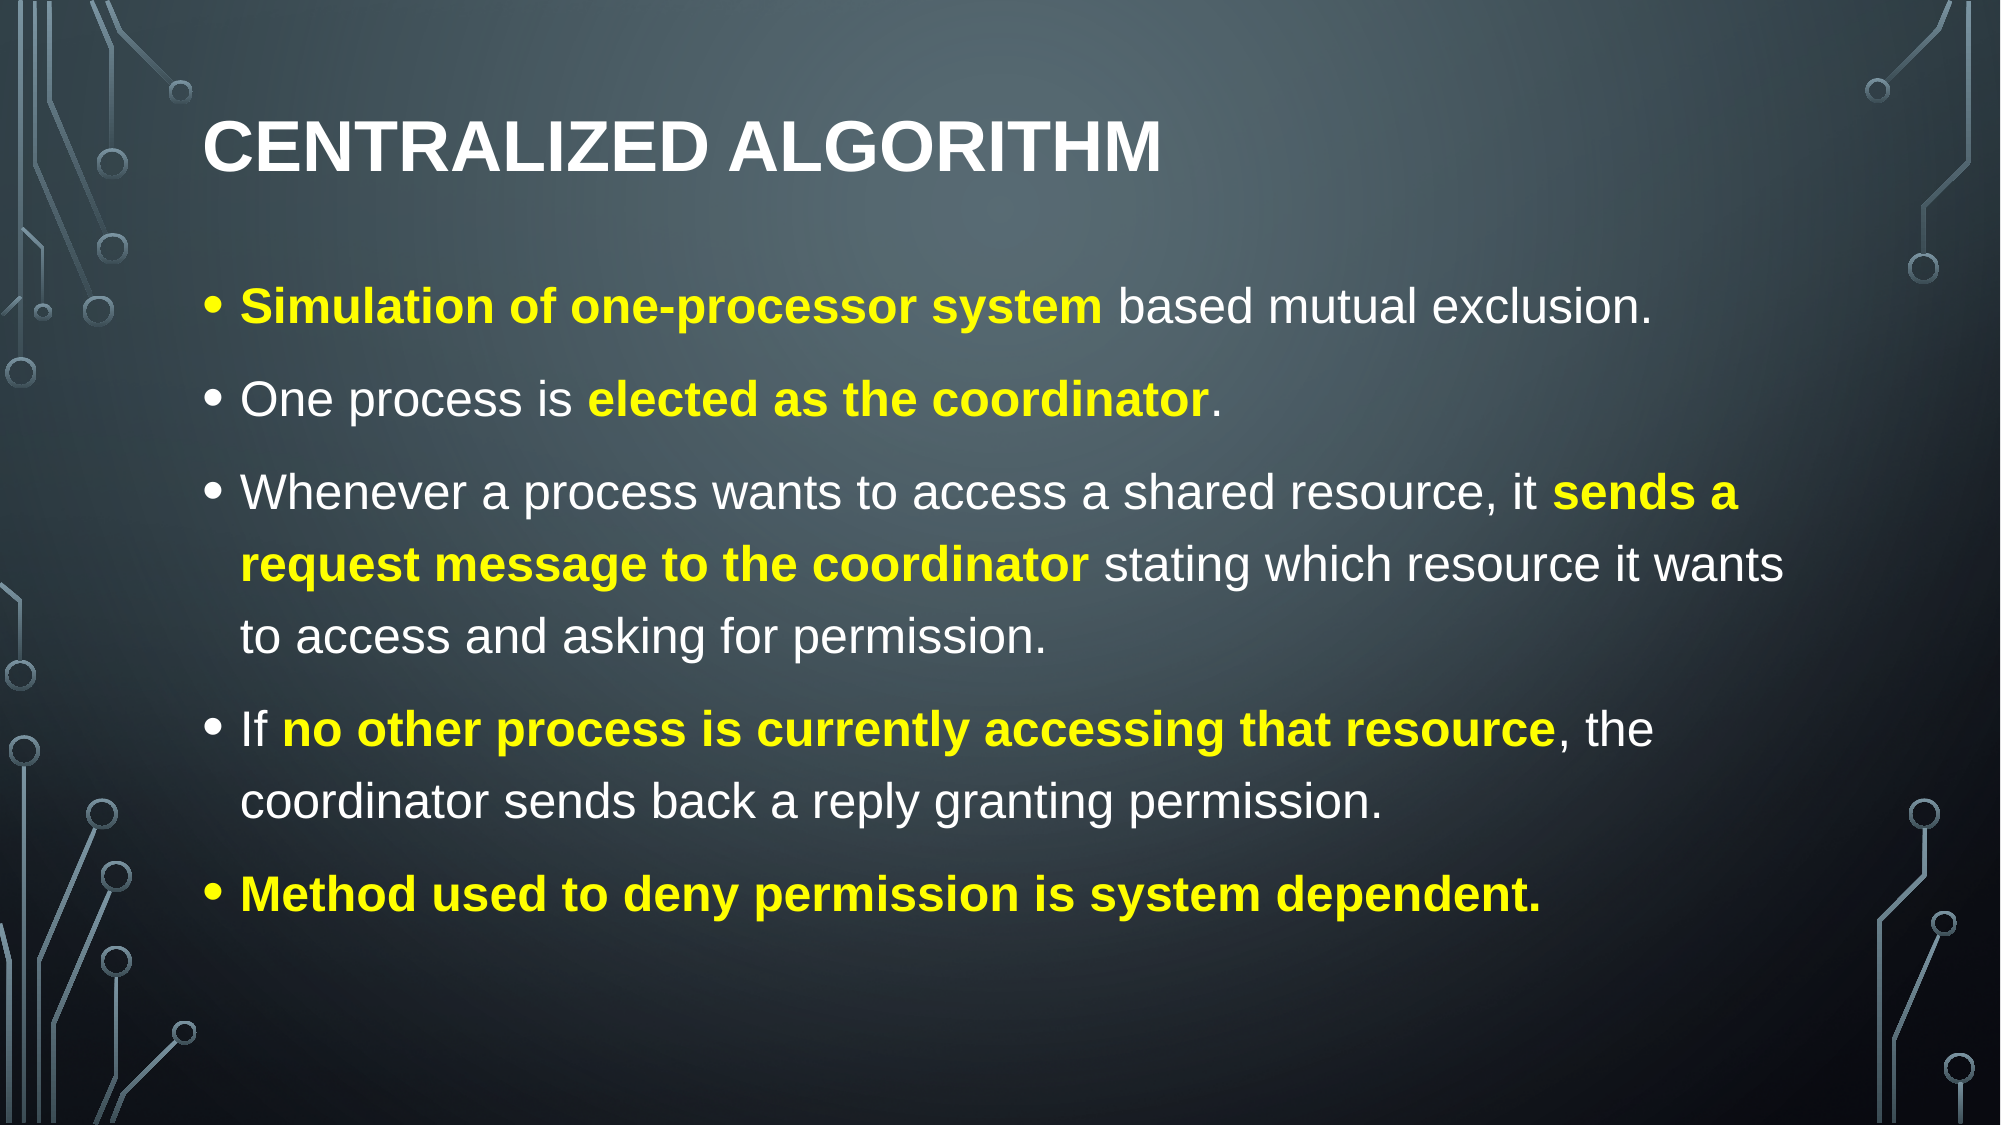

# Centralized algorithm
Simulation of one-processor system based mutual exclusion.
One process is elected as the coordinator.
Whenever a process wants to access a shared resource, it sends a request message to the coordinator stating which resource it wants to access and asking for permission.
If no other process is currently accessing that resource, the coordinator sends back a reply granting permission.
Method used to deny permission is system dependent.